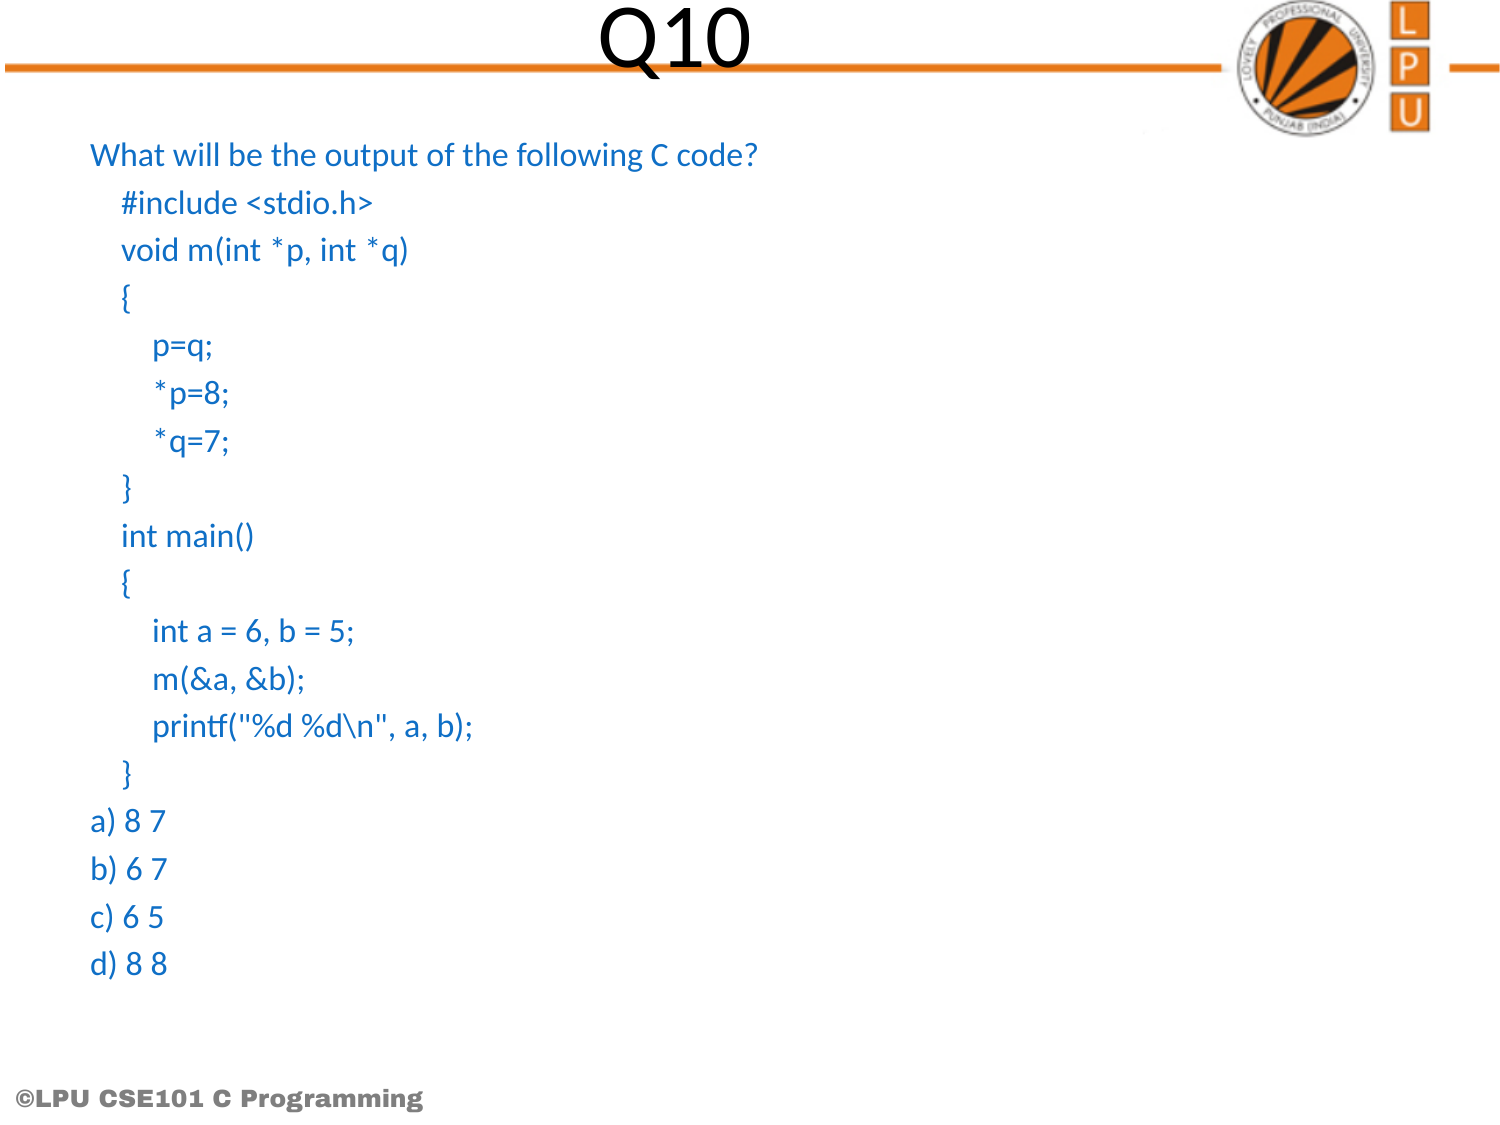

# Q10
What will be the output of the following C code?
    #include <stdio.h>
    void m(int *p, int *q)
    {
        p=q;
        *p=8;
        *q=7;
    }
    int main()
    {
        int a = 6, b = 5;
        m(&a, &b);
        printf("%d %d\n", a, b);
    }
a) 8 7
b) 6 7
c) 6 5
d) 8 8